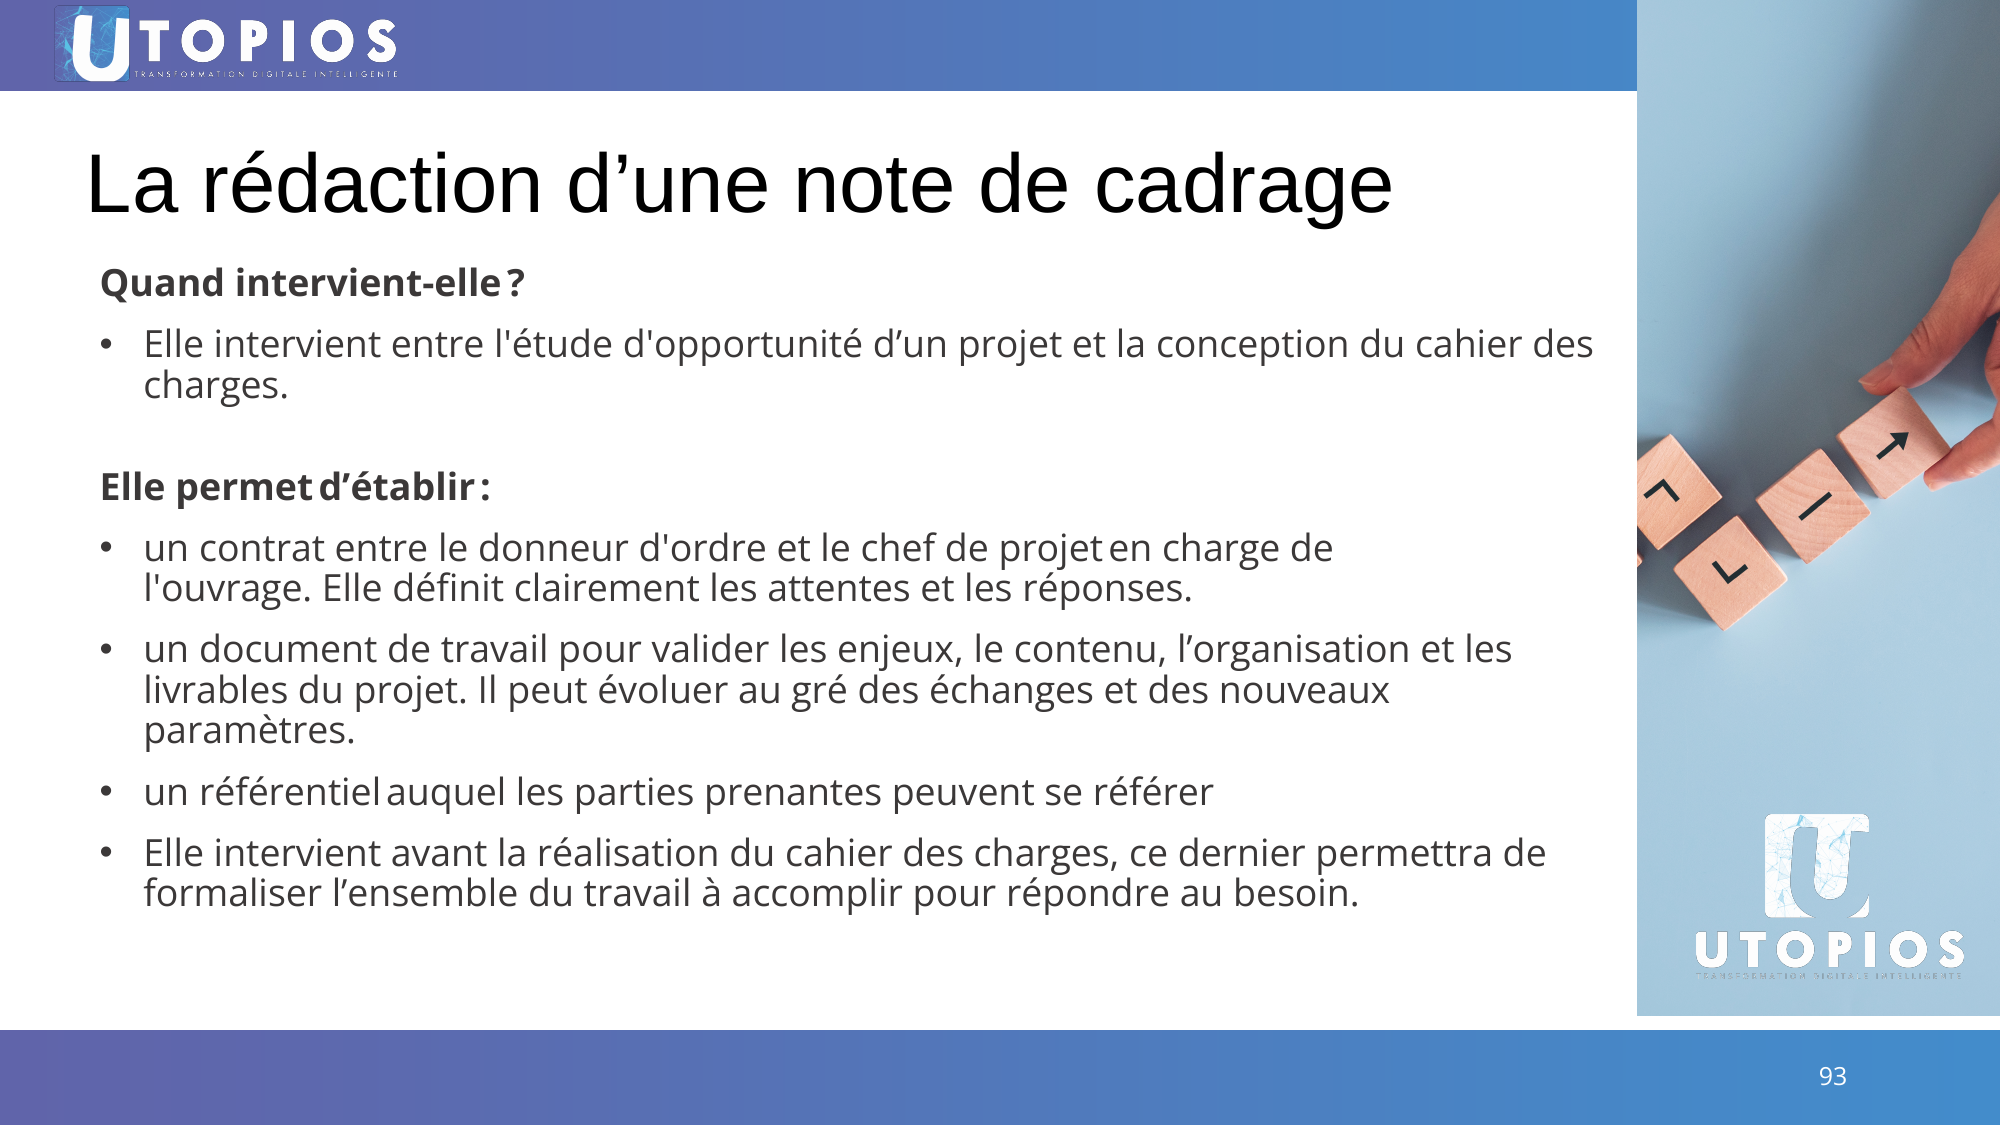

# La rédaction d’une note de cadrage

Quand intervient-elle ?
Elle intervient entre l'étude d'opportunité d’un projet et la conception du cahier des charges.
Elle permet d’établir :
un contrat entre le donneur d'ordre et le chef de projet en charge de l'ouvrage. Elle définit clairement les attentes et les réponses.
un document de travail pour valider les enjeux, le contenu, l’organisation et les livrables du projet. Il peut évoluer au gré des échanges et des nouveaux paramètres.
un référentiel auquel les parties prenantes peuvent se référer
Elle intervient avant la réalisation du cahier des charges, ce dernier permettra de formaliser l’ensemble du travail à accomplir pour répondre au besoin.

93